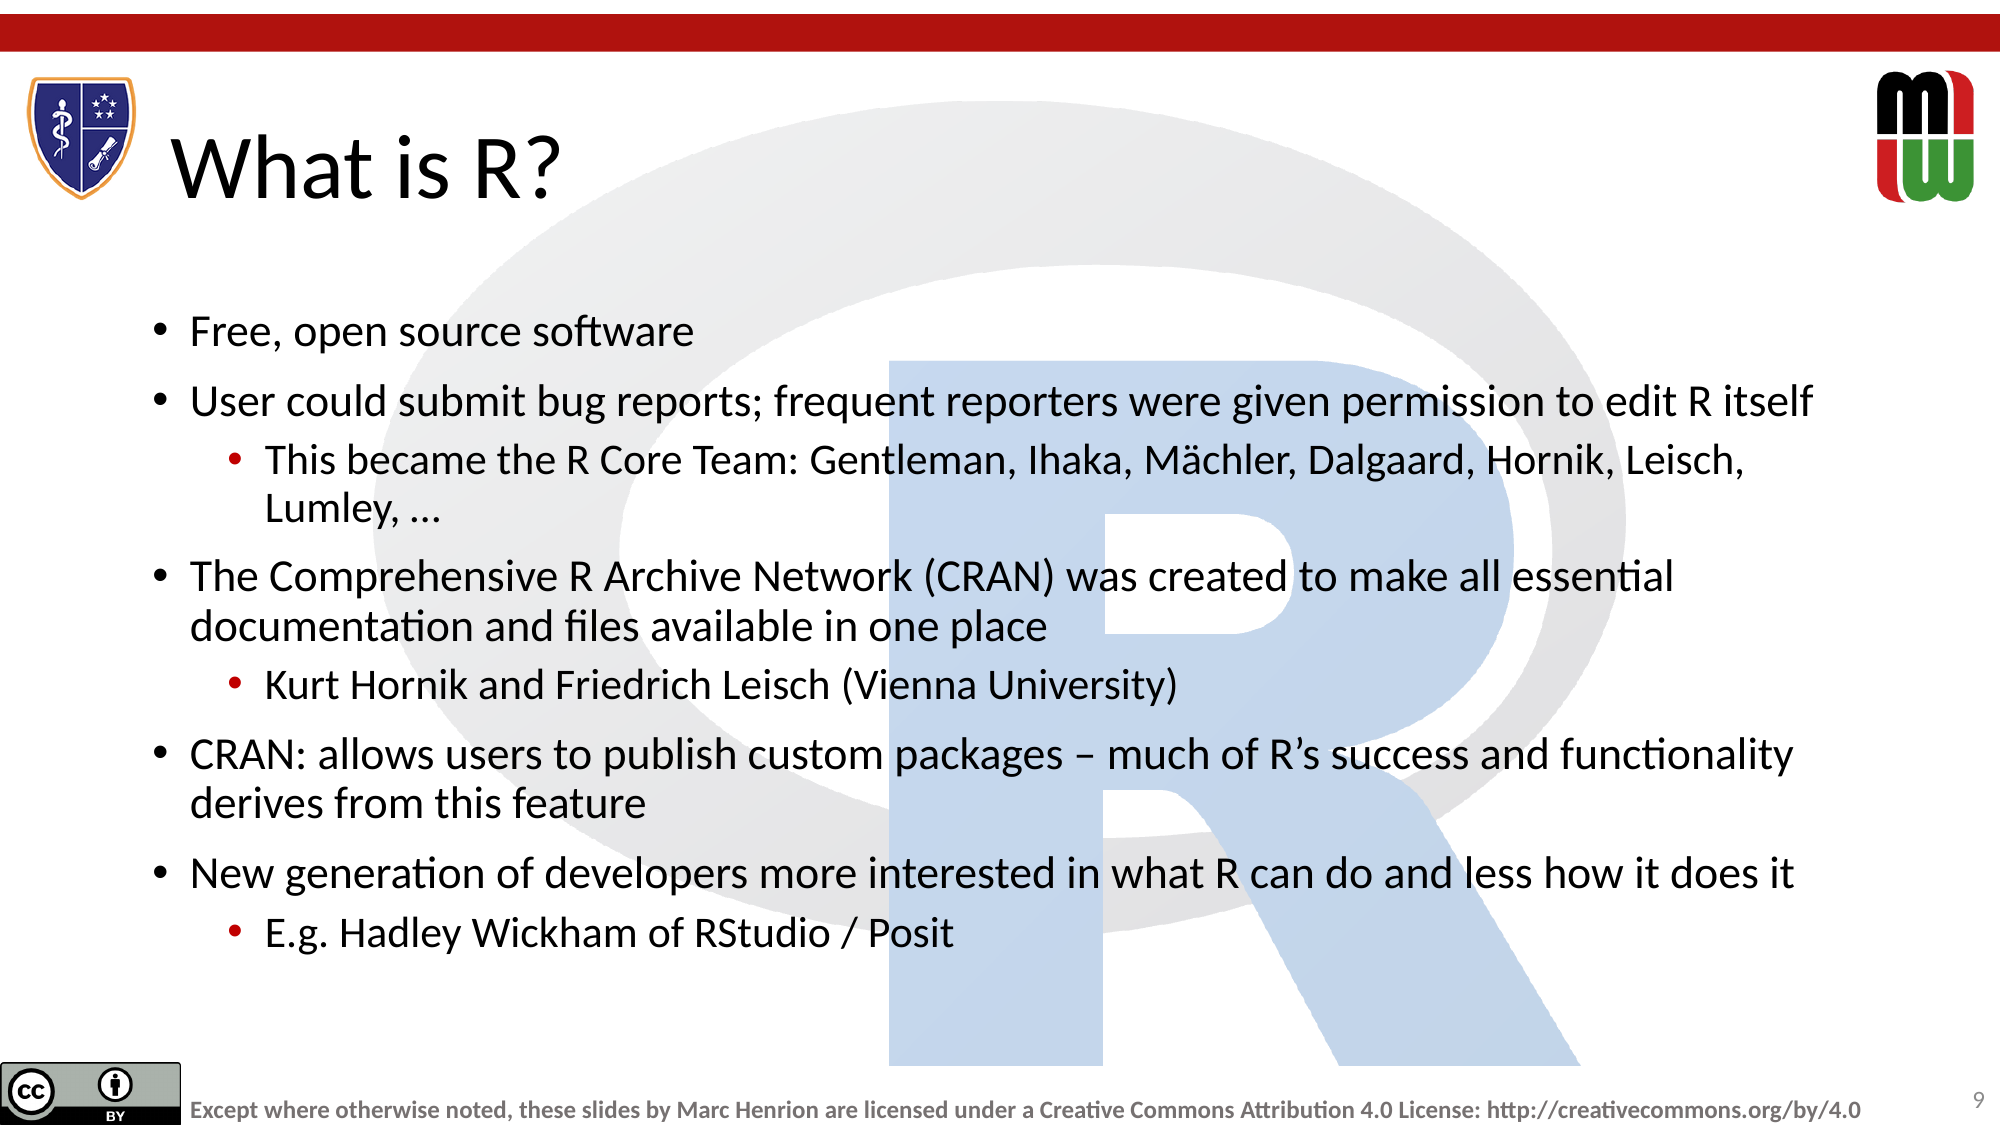

# What is R?
Free, open source software
User could submit bug reports; frequent reporters were given permission to edit R itself
This became the R Core Team: Gentleman, Ihaka, Mächler, Dalgaard, Hornik, Leisch, Lumley, …
The Comprehensive R Archive Network (CRAN) was created to make all essential documentation and files available in one place
Kurt Hornik and Friedrich Leisch (Vienna University)
CRAN: allows users to publish custom packages – much of R’s success and functionality derives from this feature
New generation of developers more interested in what R can do and less how it does it
E.g. Hadley Wickham of RStudio / Posit
9